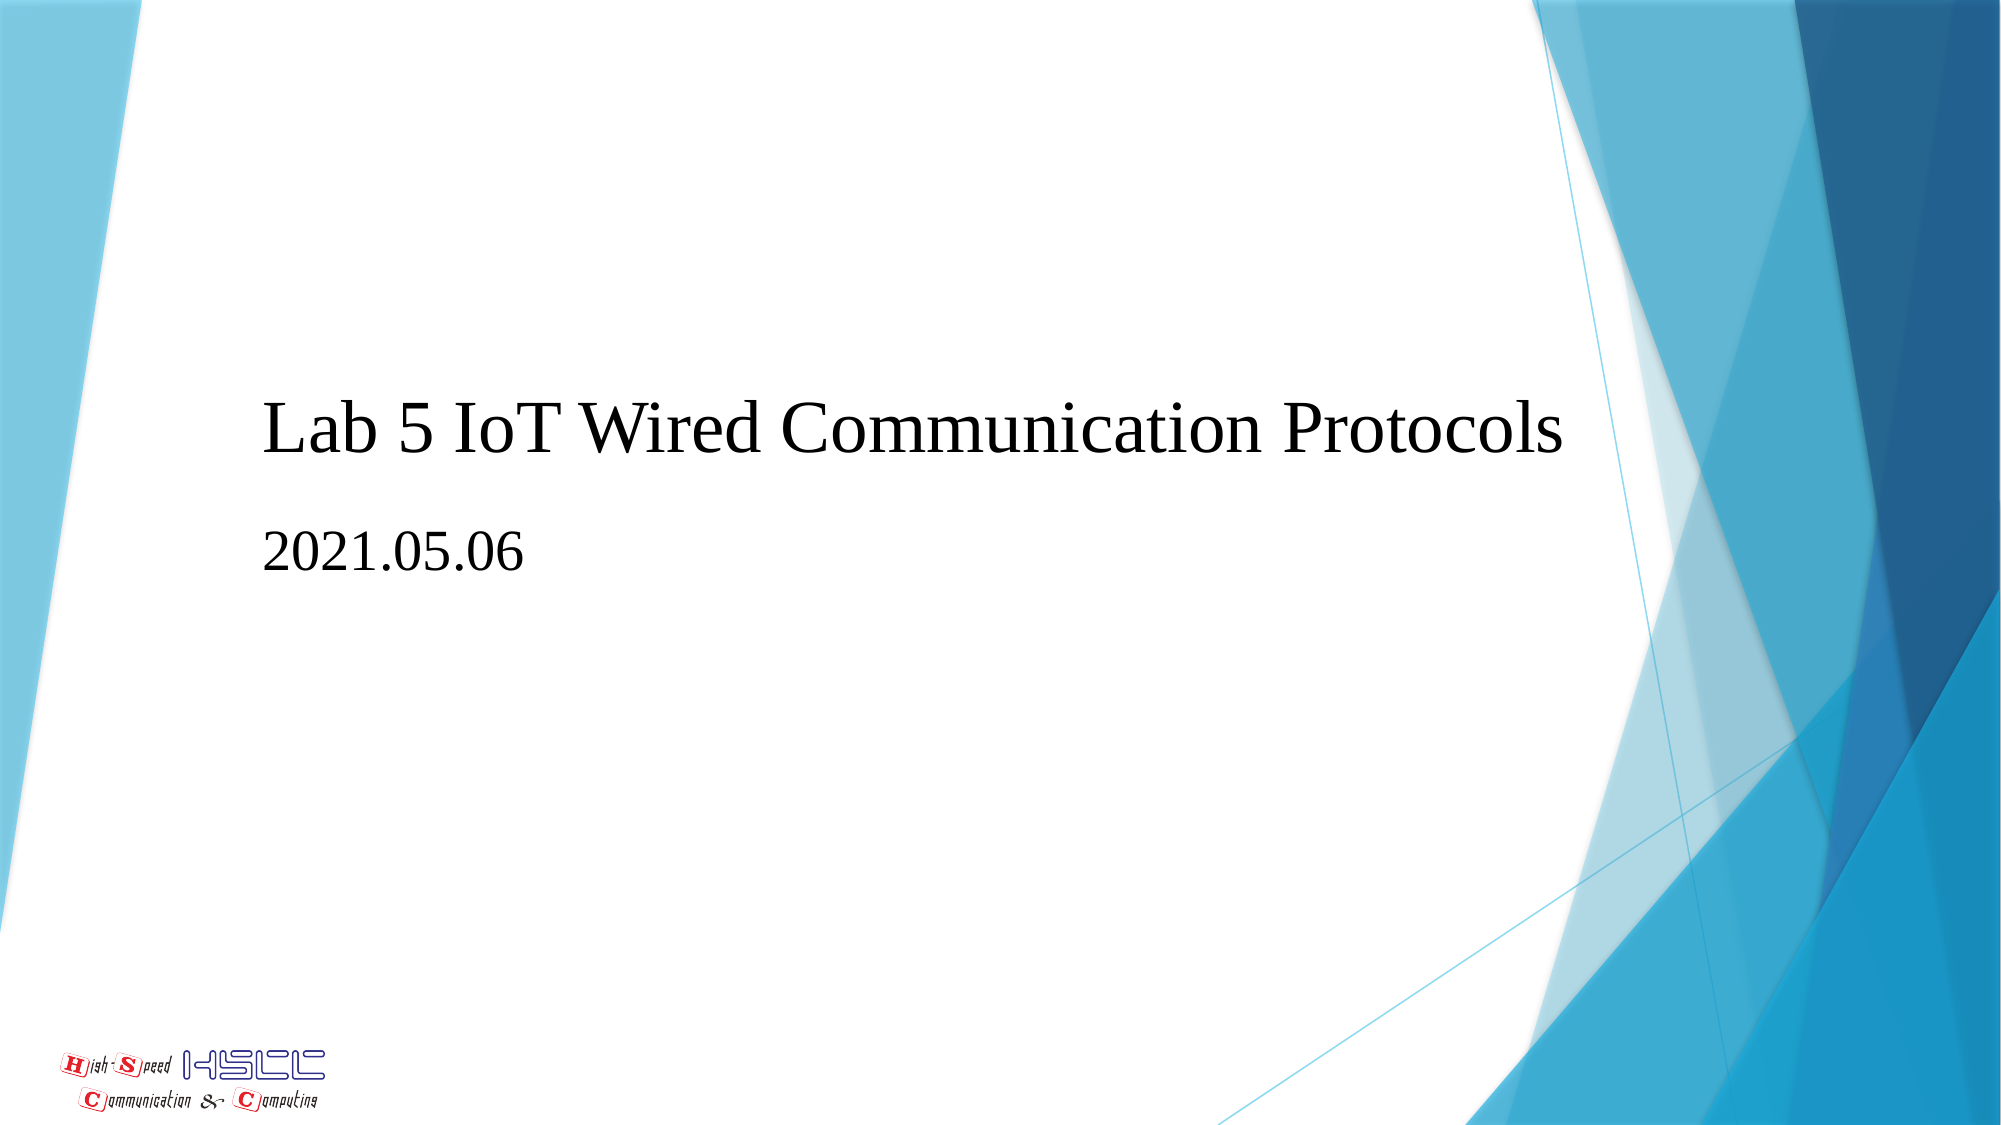

# Lab 5 IoT Wired Communication Protocols
2021.05.06